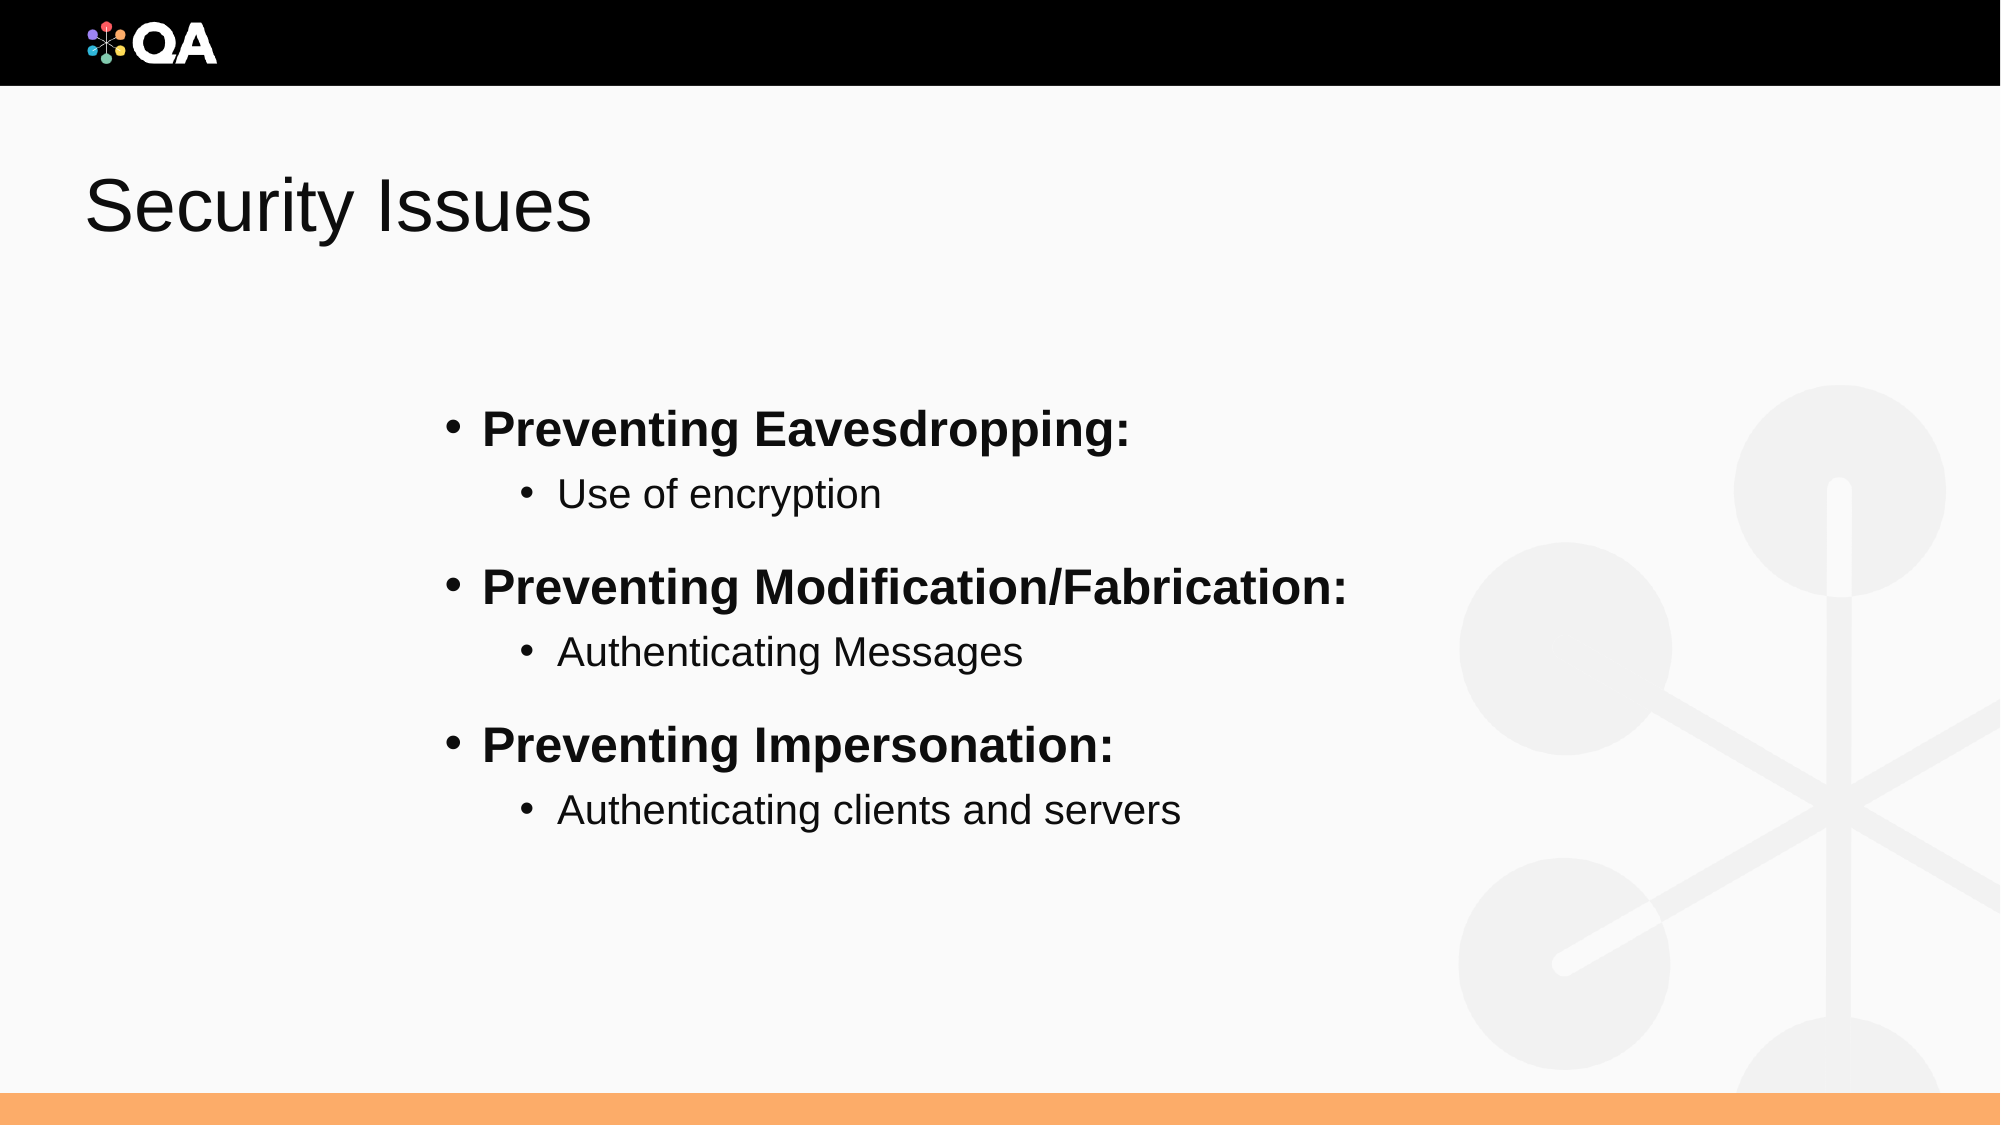

Preventing Eavesdropping:
Use of encryption
Preventing Modification/Fabrication:
Authenticating Messages
Preventing Impersonation:
Authenticating clients and servers
# Security Issues